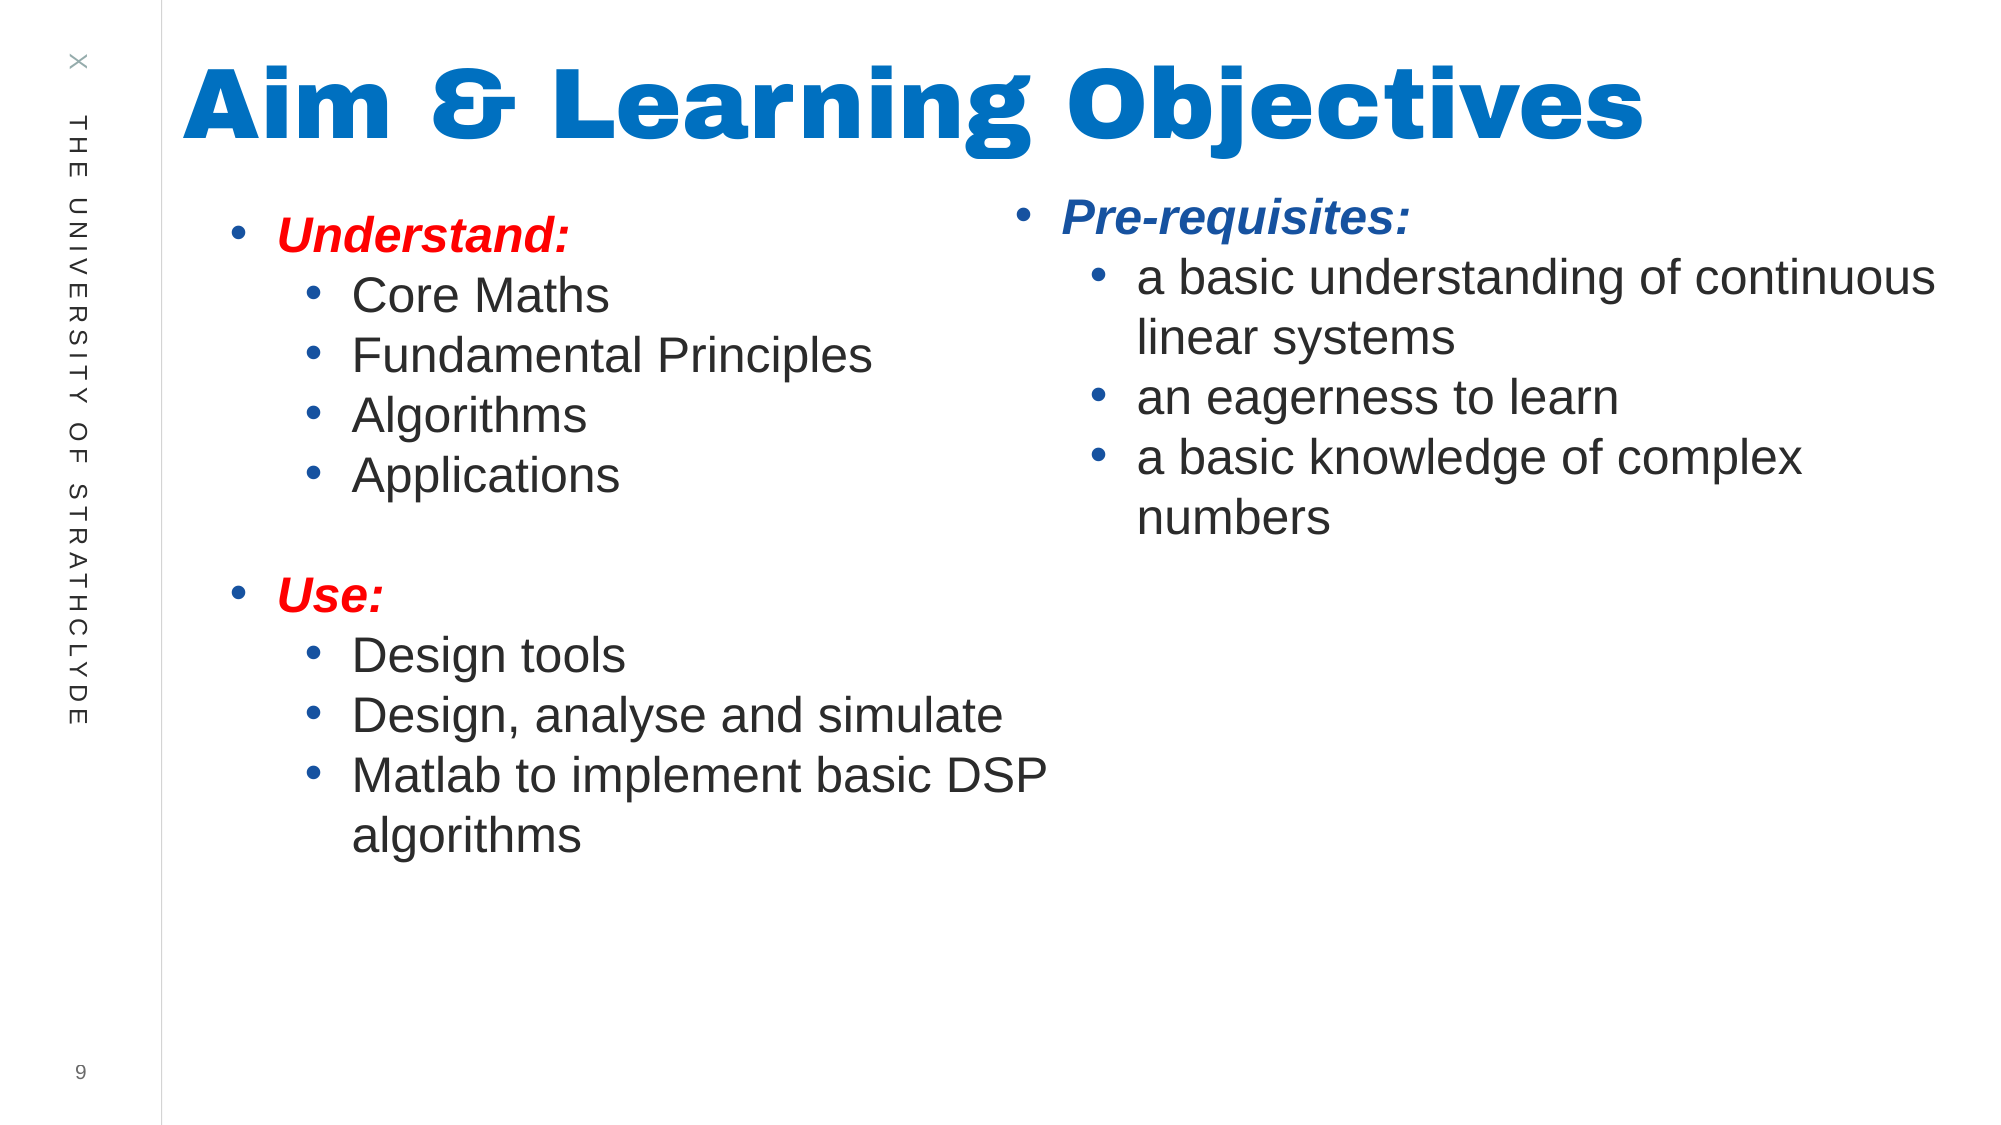

# Aim & Learning Objectives
Pre-requisites:
a basic understanding of continuous linear systems
an eagerness to learn
a basic knowledge of complex numbers
Understand:
Core Maths
Fundamental Principles
Algorithms
Applications

Use:
Design tools
Design, analyse and simulate
Matlab to implement basic DSP algorithms

9